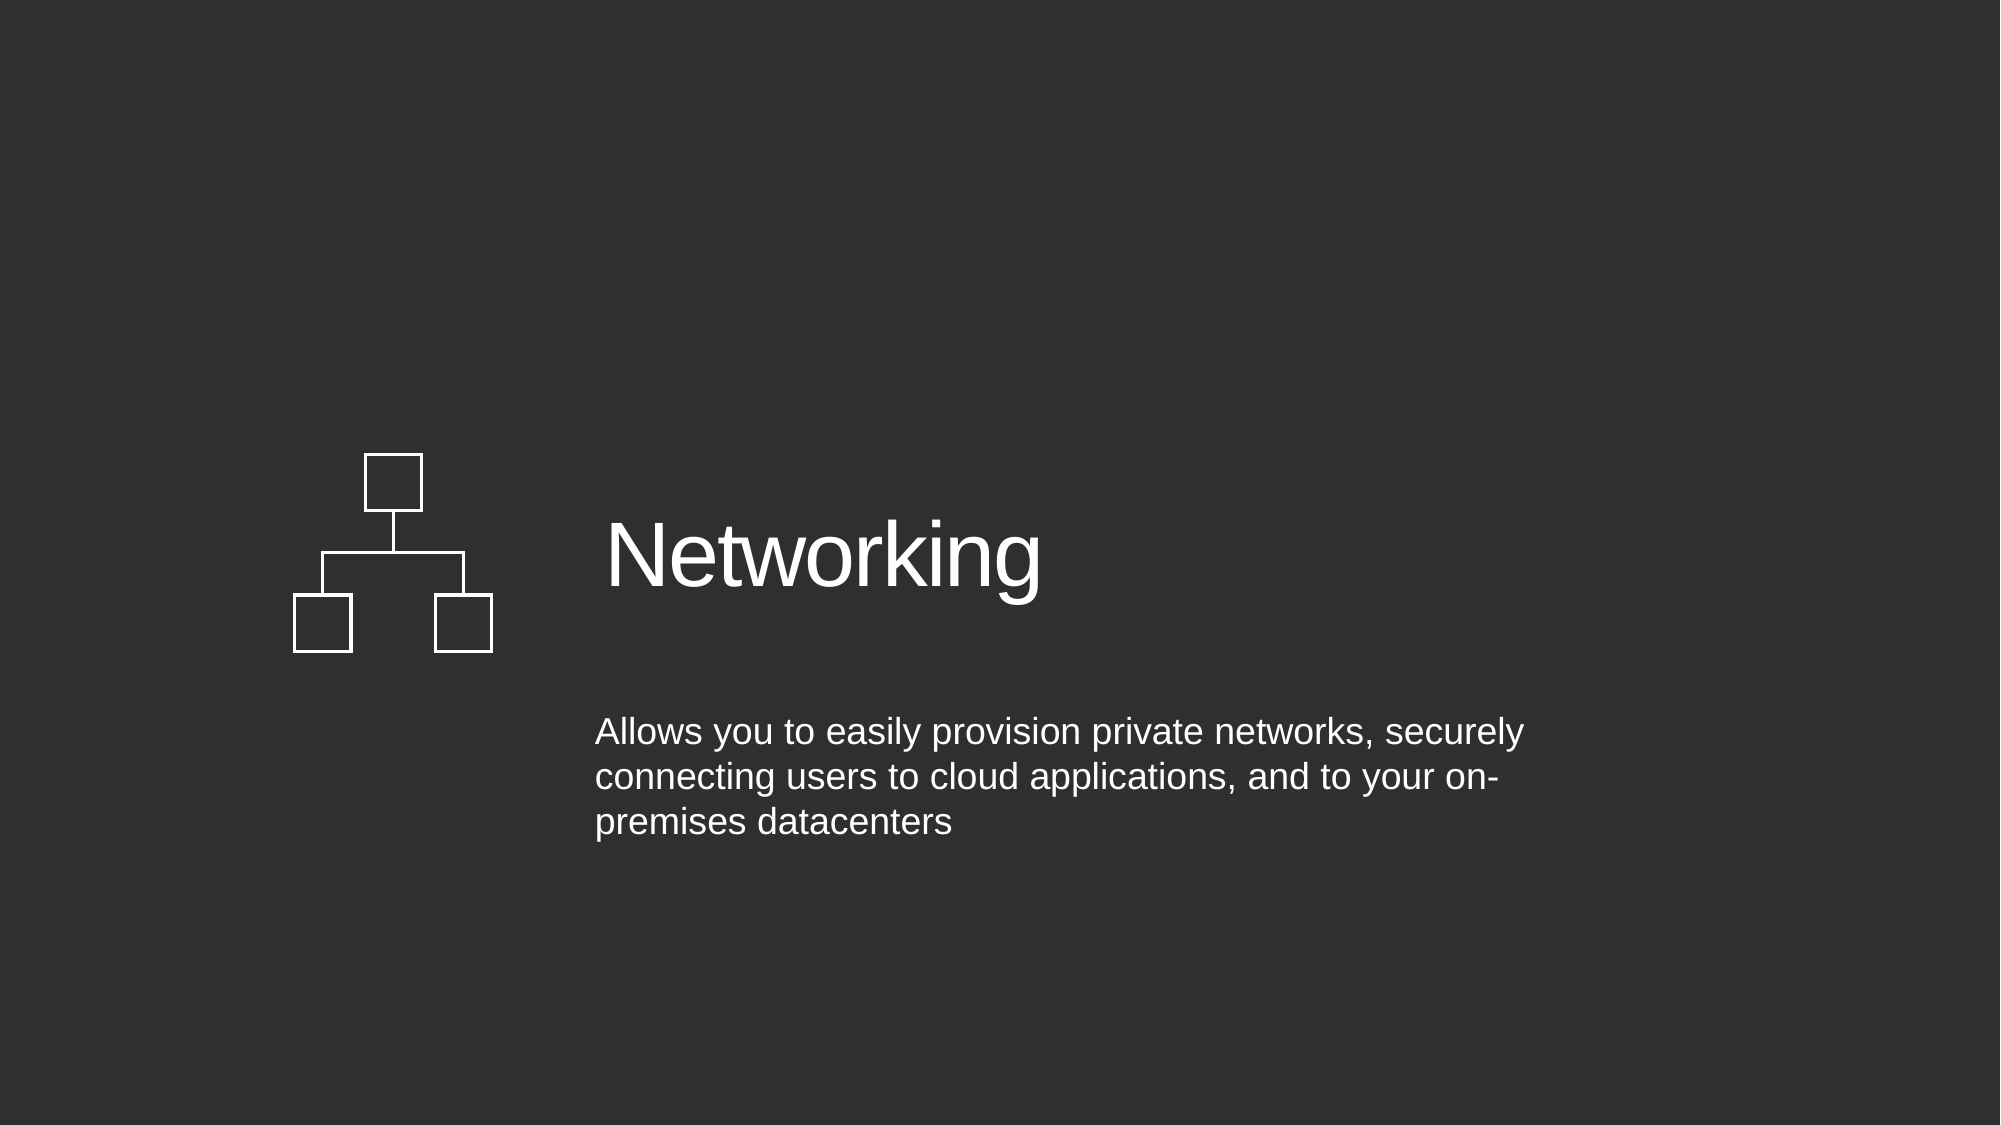

Networking
Allows you to easily provision private networks, securely connecting users to cloud applications, and to your on-premises datacenters